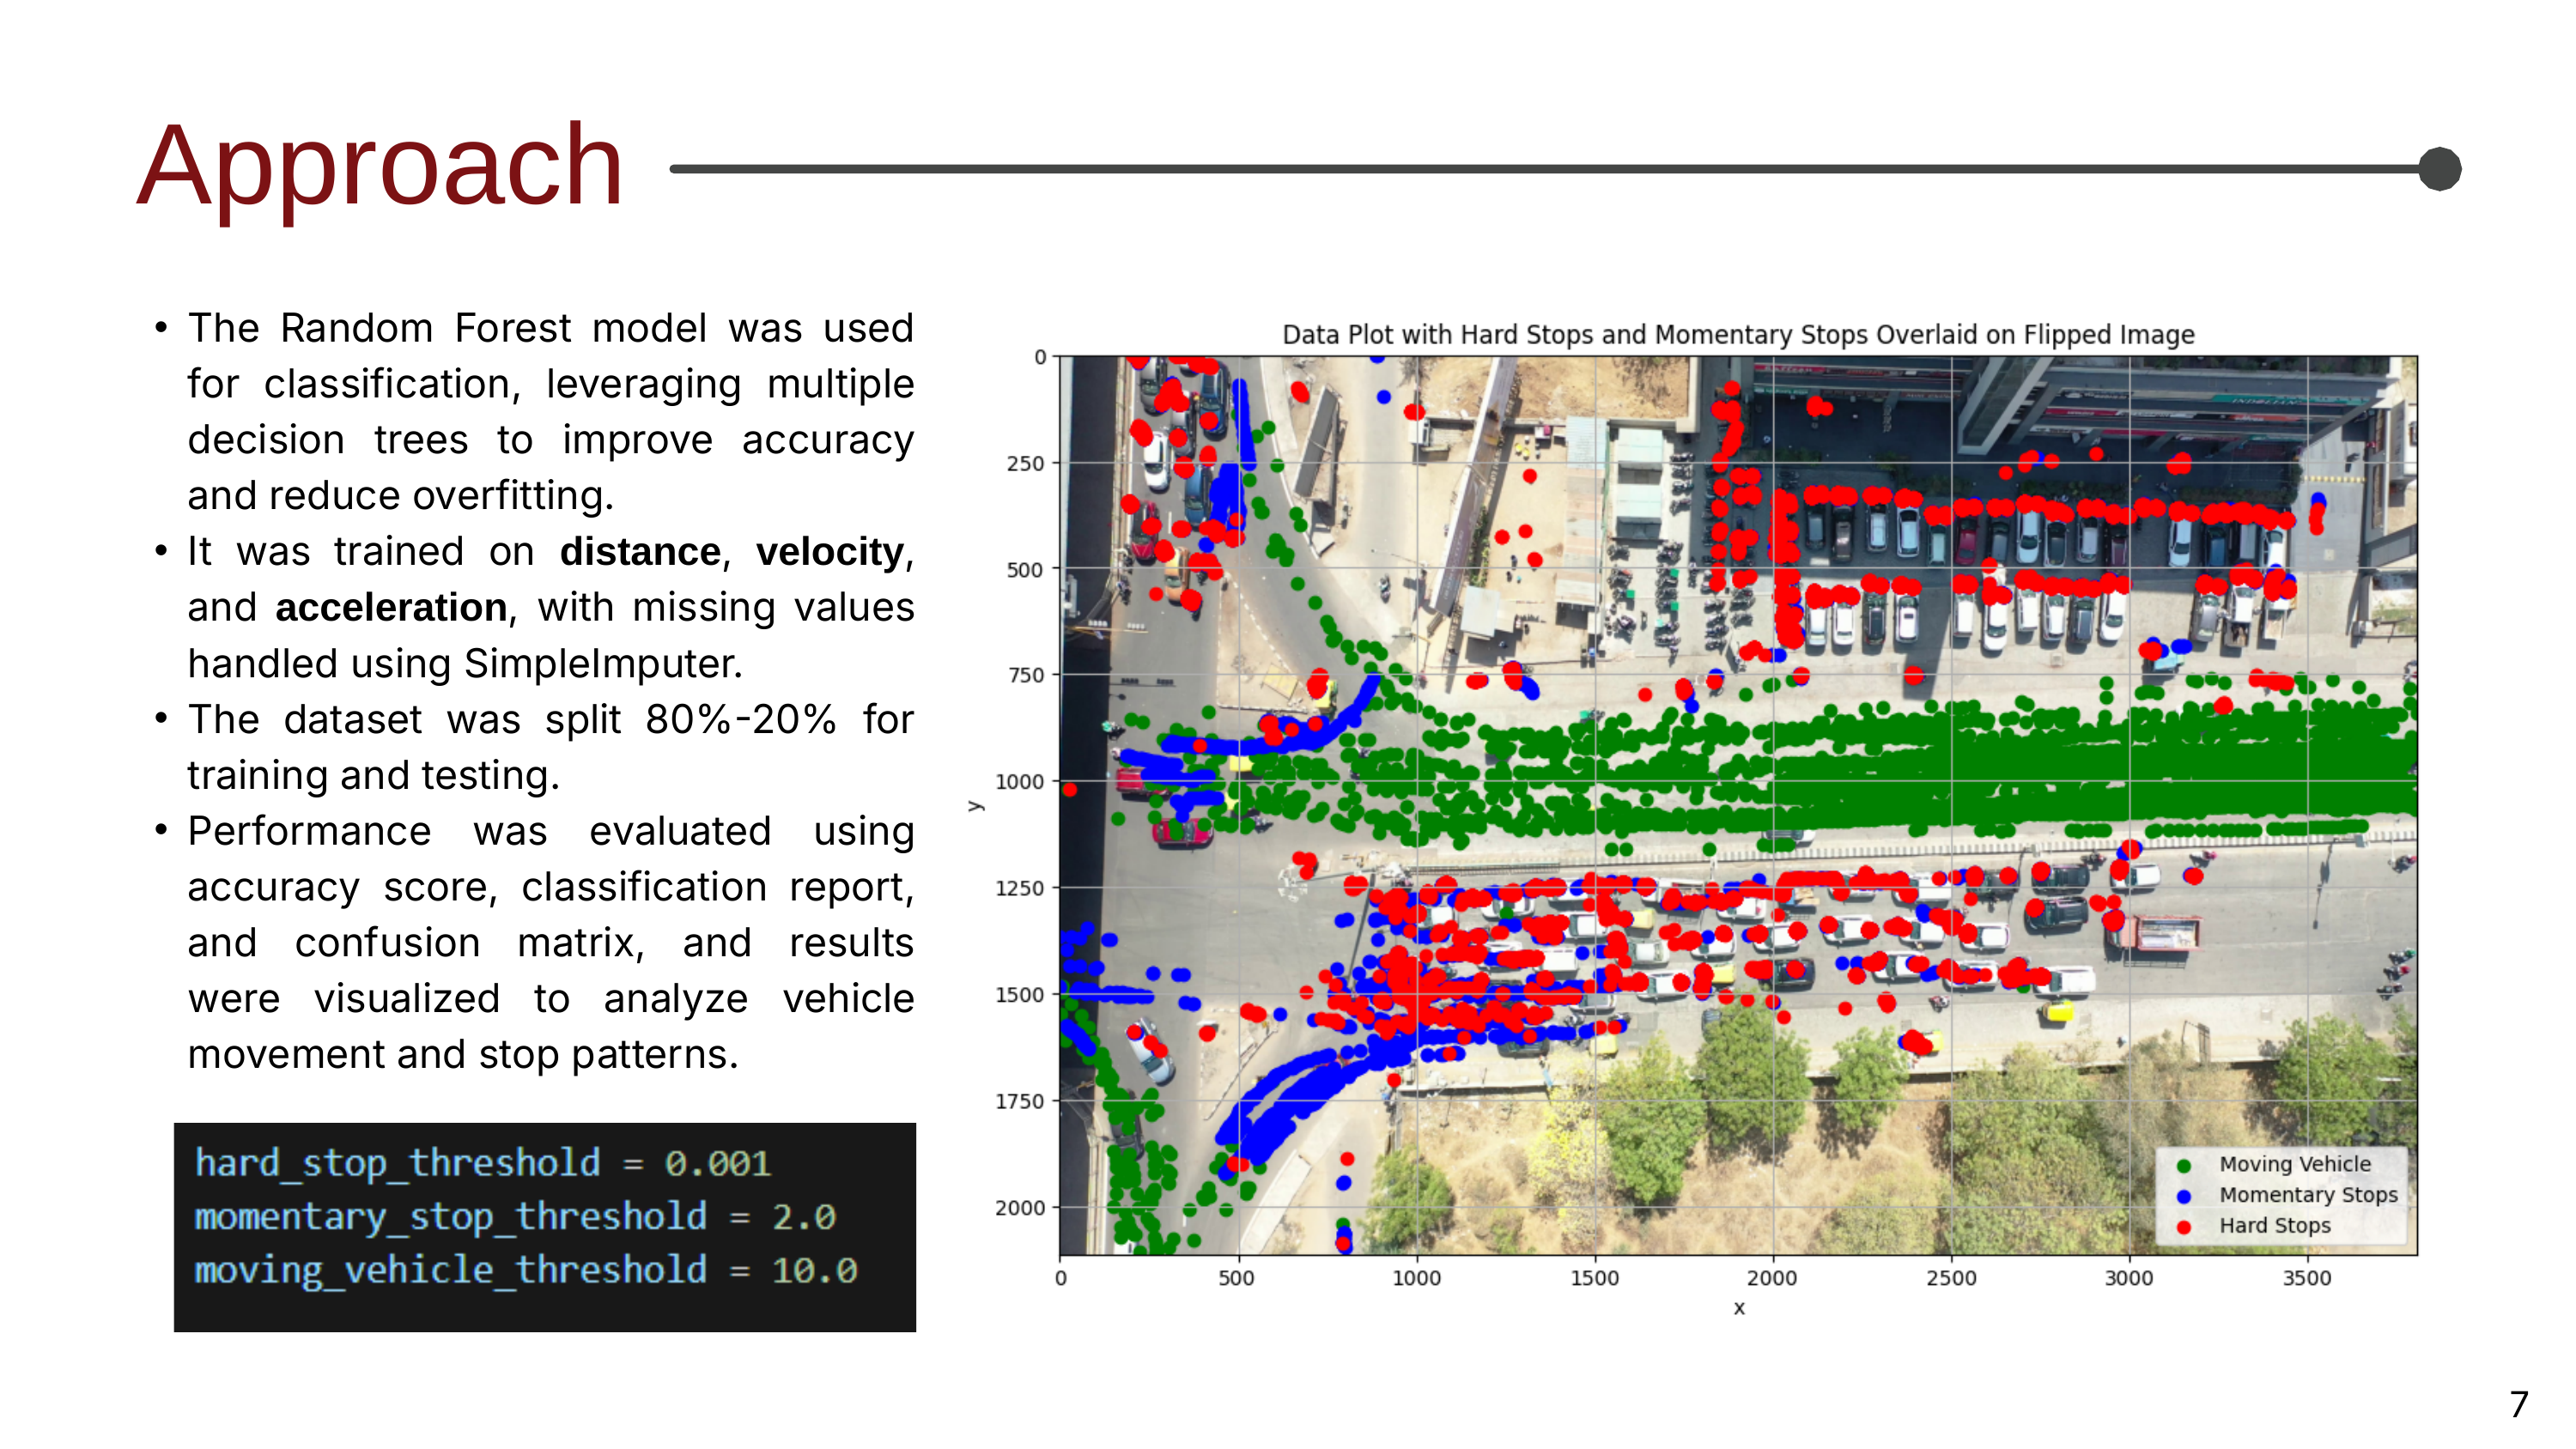

Approach

The Random Forest model was used for classification, leveraging multiple decision trees to improve accuracy and reduce overfitting.
It was trained on distance, velocity, and acceleration, with missing values handled using SimpleImputer.
The dataset was split 80%-20% for training and testing.
Performance was evaluated using accuracy score, classification report, and confusion matrix, and results were visualized to analyze vehicle movement and stop patterns.

7